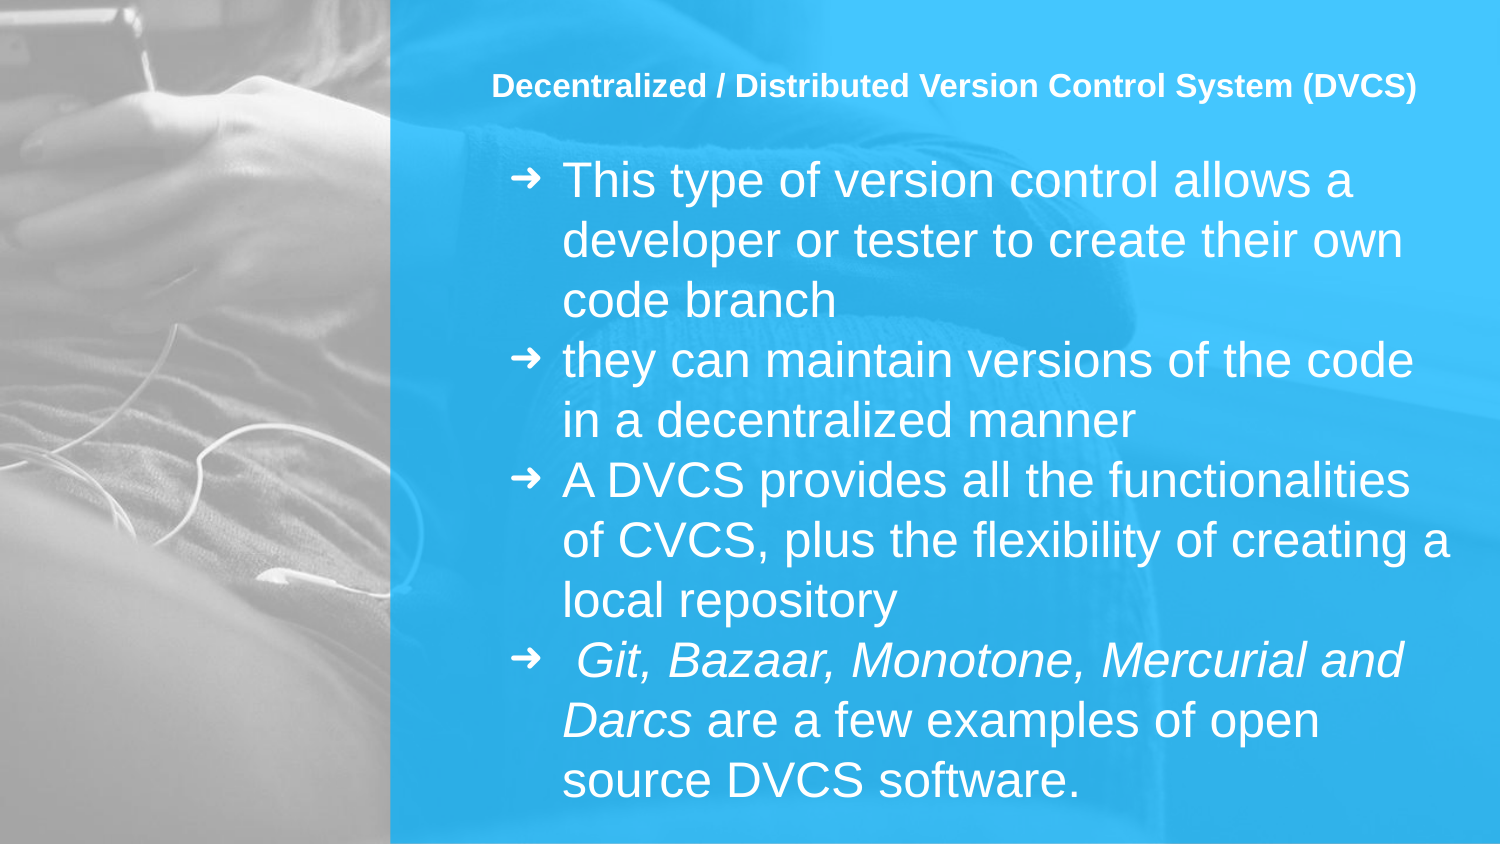

# Decentralized / Distributed Version Control System (DVCS)
This type of version control allows a developer or tester to create their own code branch
they can maintain versions of the code in a decentralized manner
A DVCS provides all the functionalities of CVCS, plus the flexibility of creating a local repository
 Git, Bazaar, Monotone, Mercurial and Darcs are a few examples of open source DVCS software.